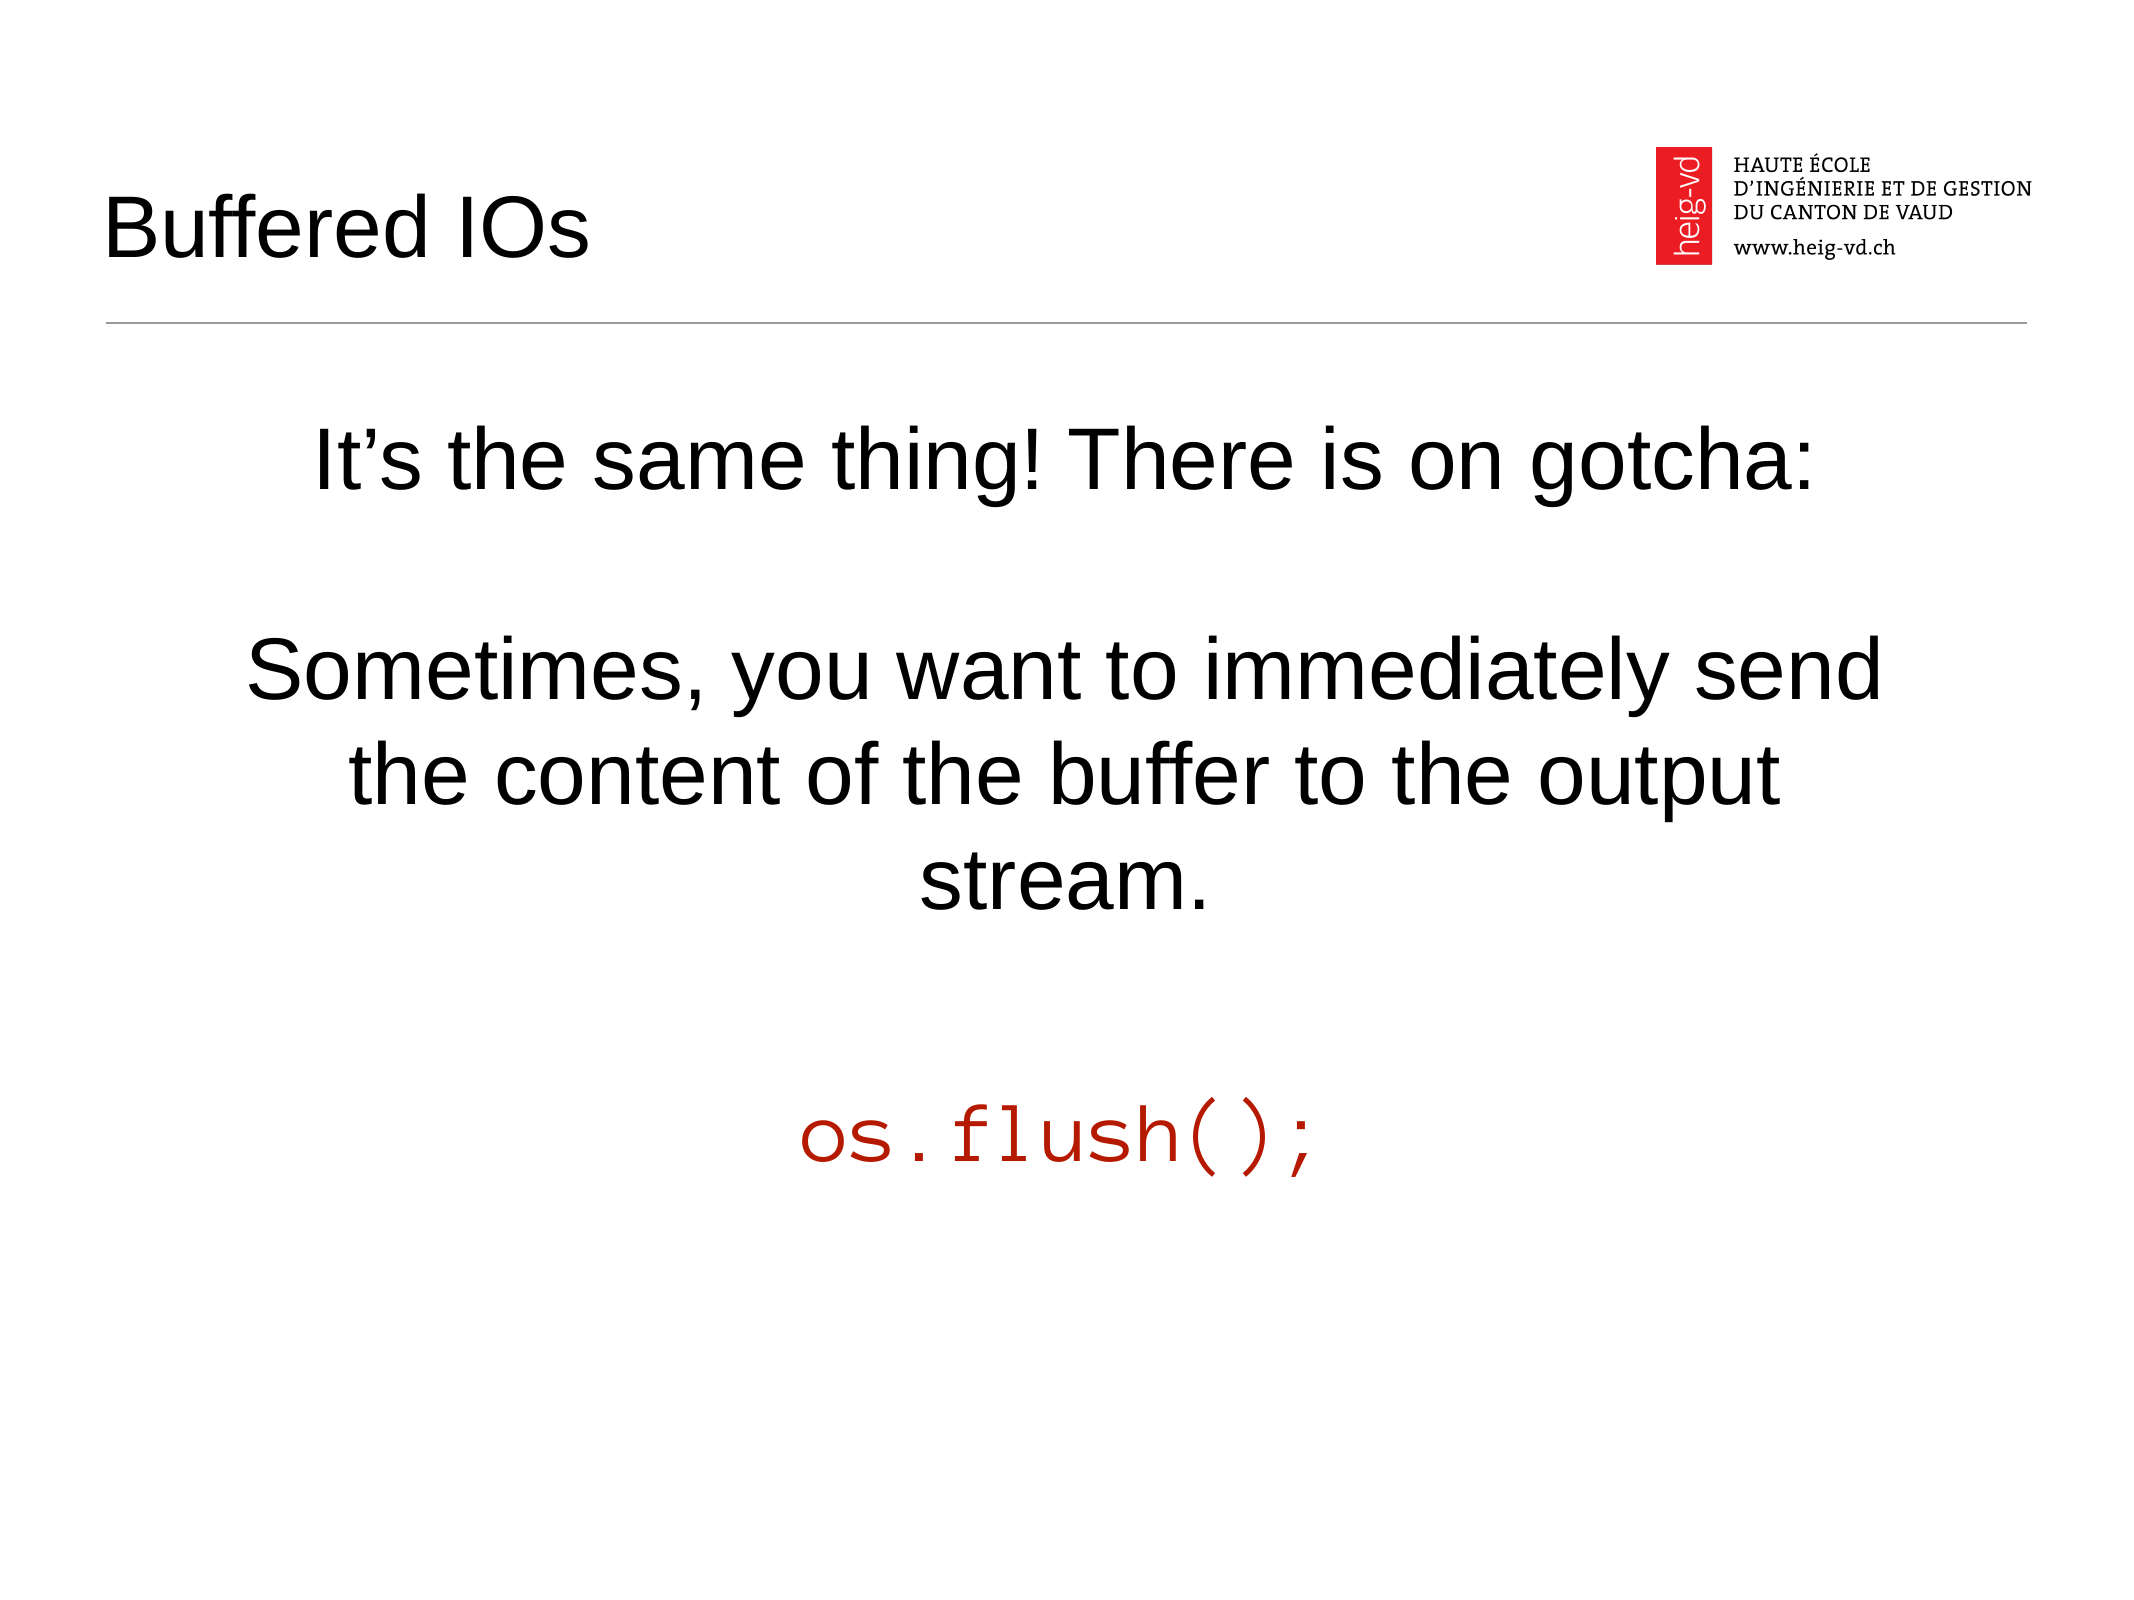

# Buffered IOs
It’s the same thing! There is on gotcha:

Sometimes, you want to immediately send the content of the buffer to the output stream.
os.flush();